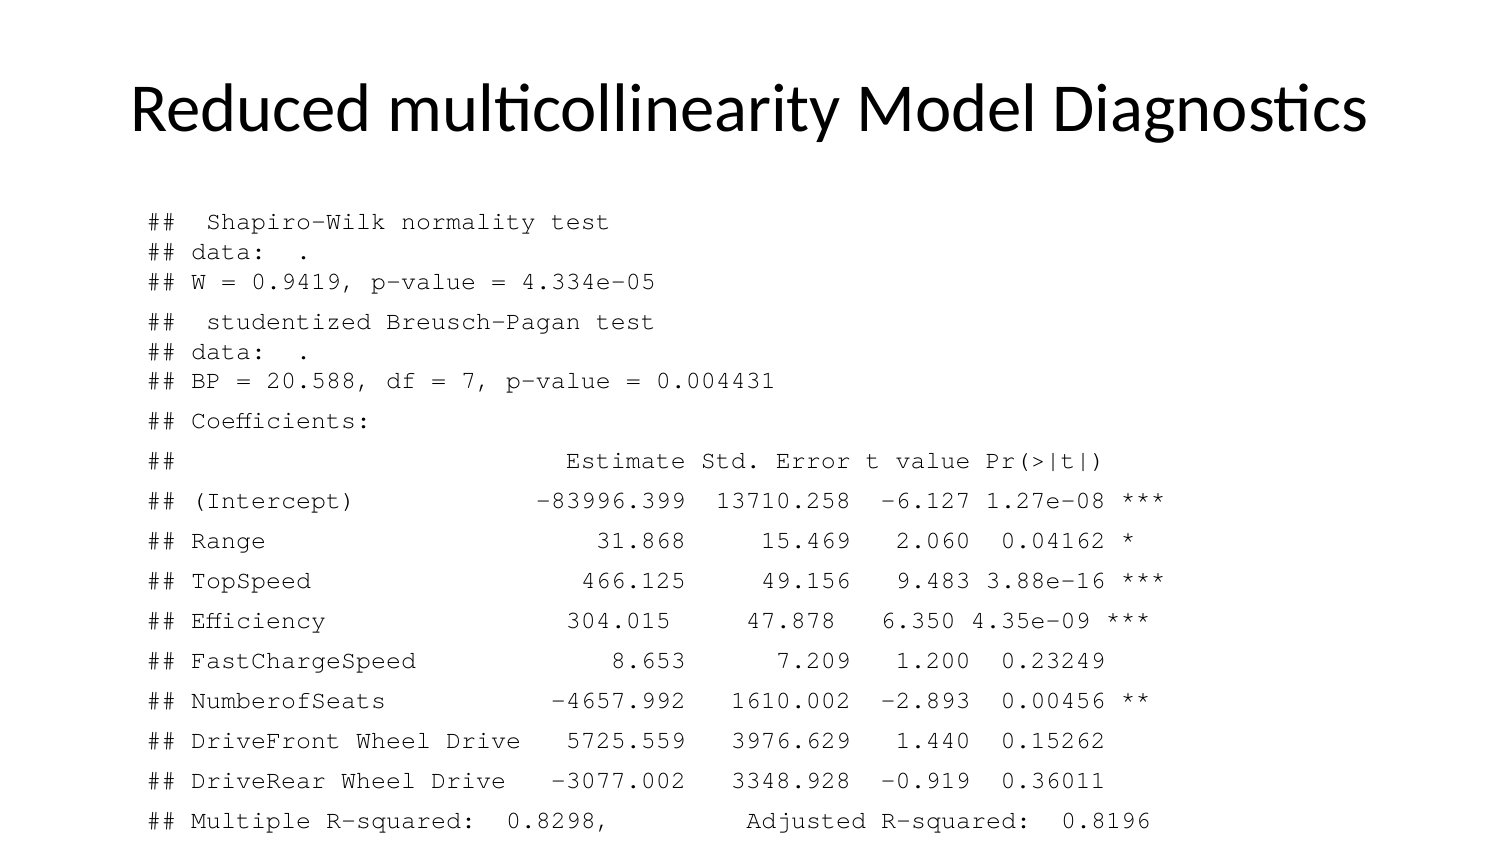

# Reduced multicollinearity Model Diagnostics
##  Shapiro-Wilk normality test ## data:  . ## W = 0.9419, p-value = 4.334e-05
##  studentized Breusch-Pagan test ## data:  . ## BP = 20.588, df = 7, p-value = 0.004431
## Coefficients:
##                          Estimate Std. Error t value Pr(>|t|)
## (Intercept)            -83996.399  13710.258  -6.127 1.27e-08 ***
## Range                      31.868     15.469   2.060  0.04162 *
## TopSpeed                  466.125     49.156   9.483 3.88e-16 ***
## Efficiency                304.015     47.878   6.350 4.35e-09 ***
## FastChargeSpeed             8.653      7.209   1.200  0.23249
## NumberofSeats           -4657.992   1610.002  -2.893  0.00456 **
## DriveFront Wheel Drive   5725.559   3976.629   1.440  0.15262
## DriveRear Wheel Drive   -3077.002   3348.928  -0.919  0.36011
## Multiple R-squared:  0.8298,	Adjusted R-squared:  0.8196